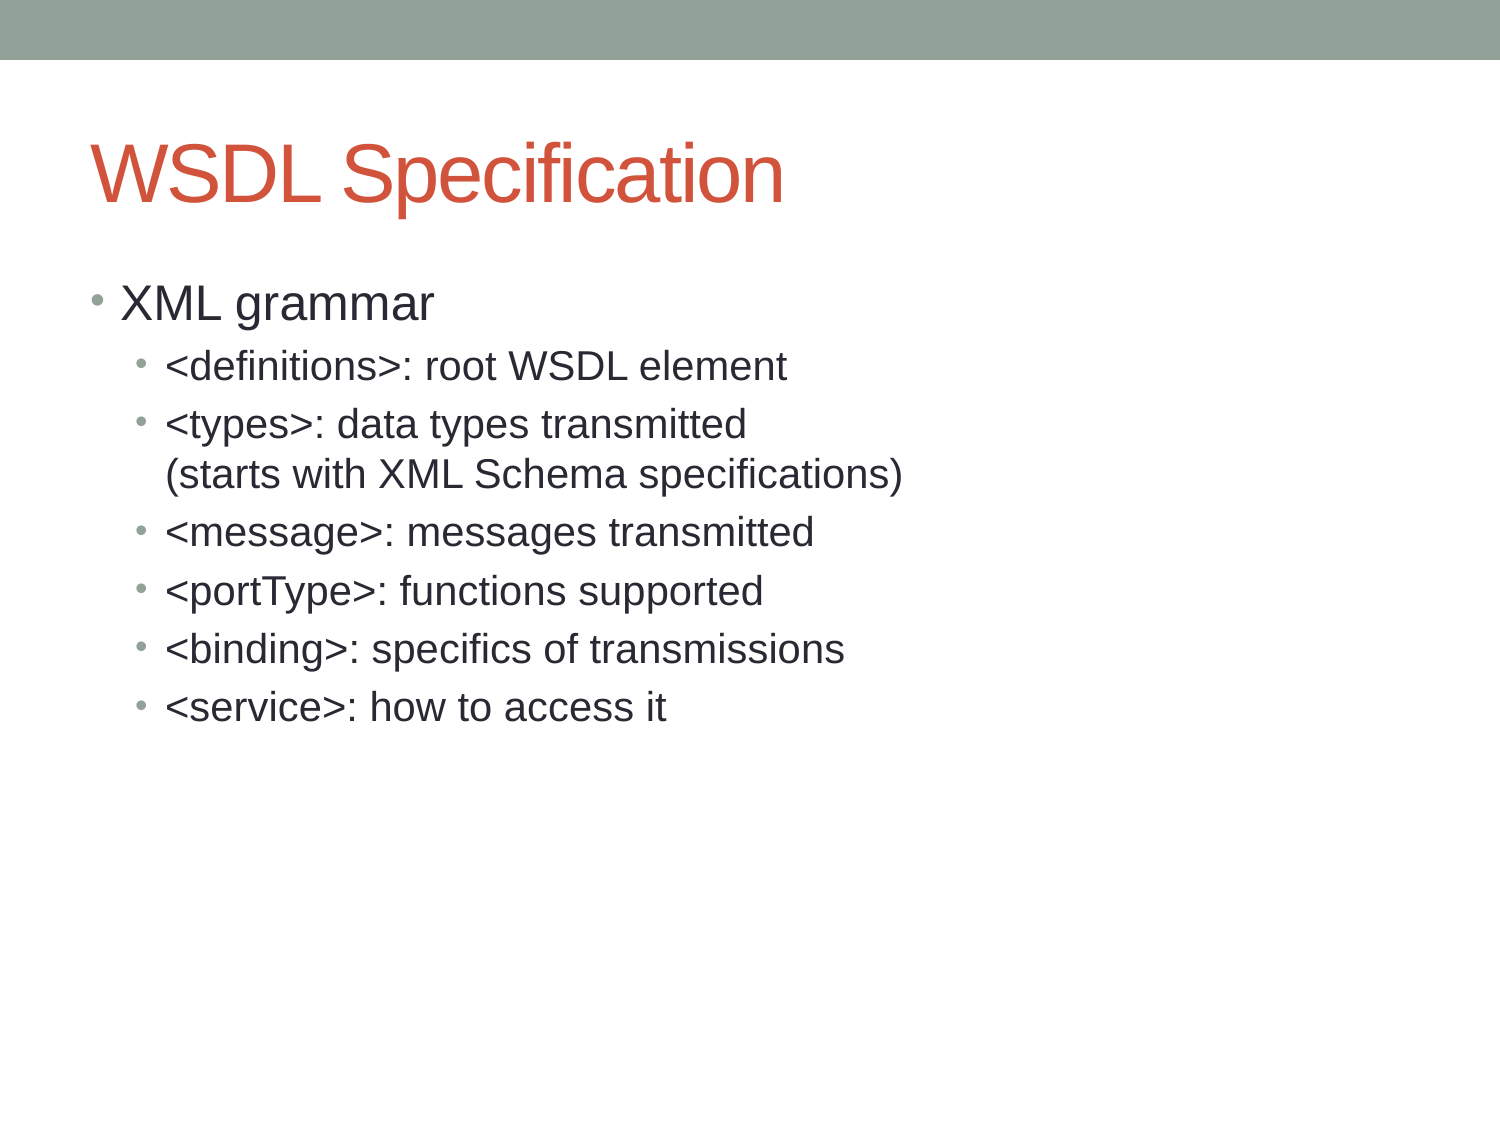

# WSDL Specification
XML grammar
<definitions>: root WSDL element
<types>: data types transmitted
(starts with XML Schema specifications)
<message>: messages transmitted
<portType>: functions supported
<binding>: specifics of transmissions
<service>: how to access it